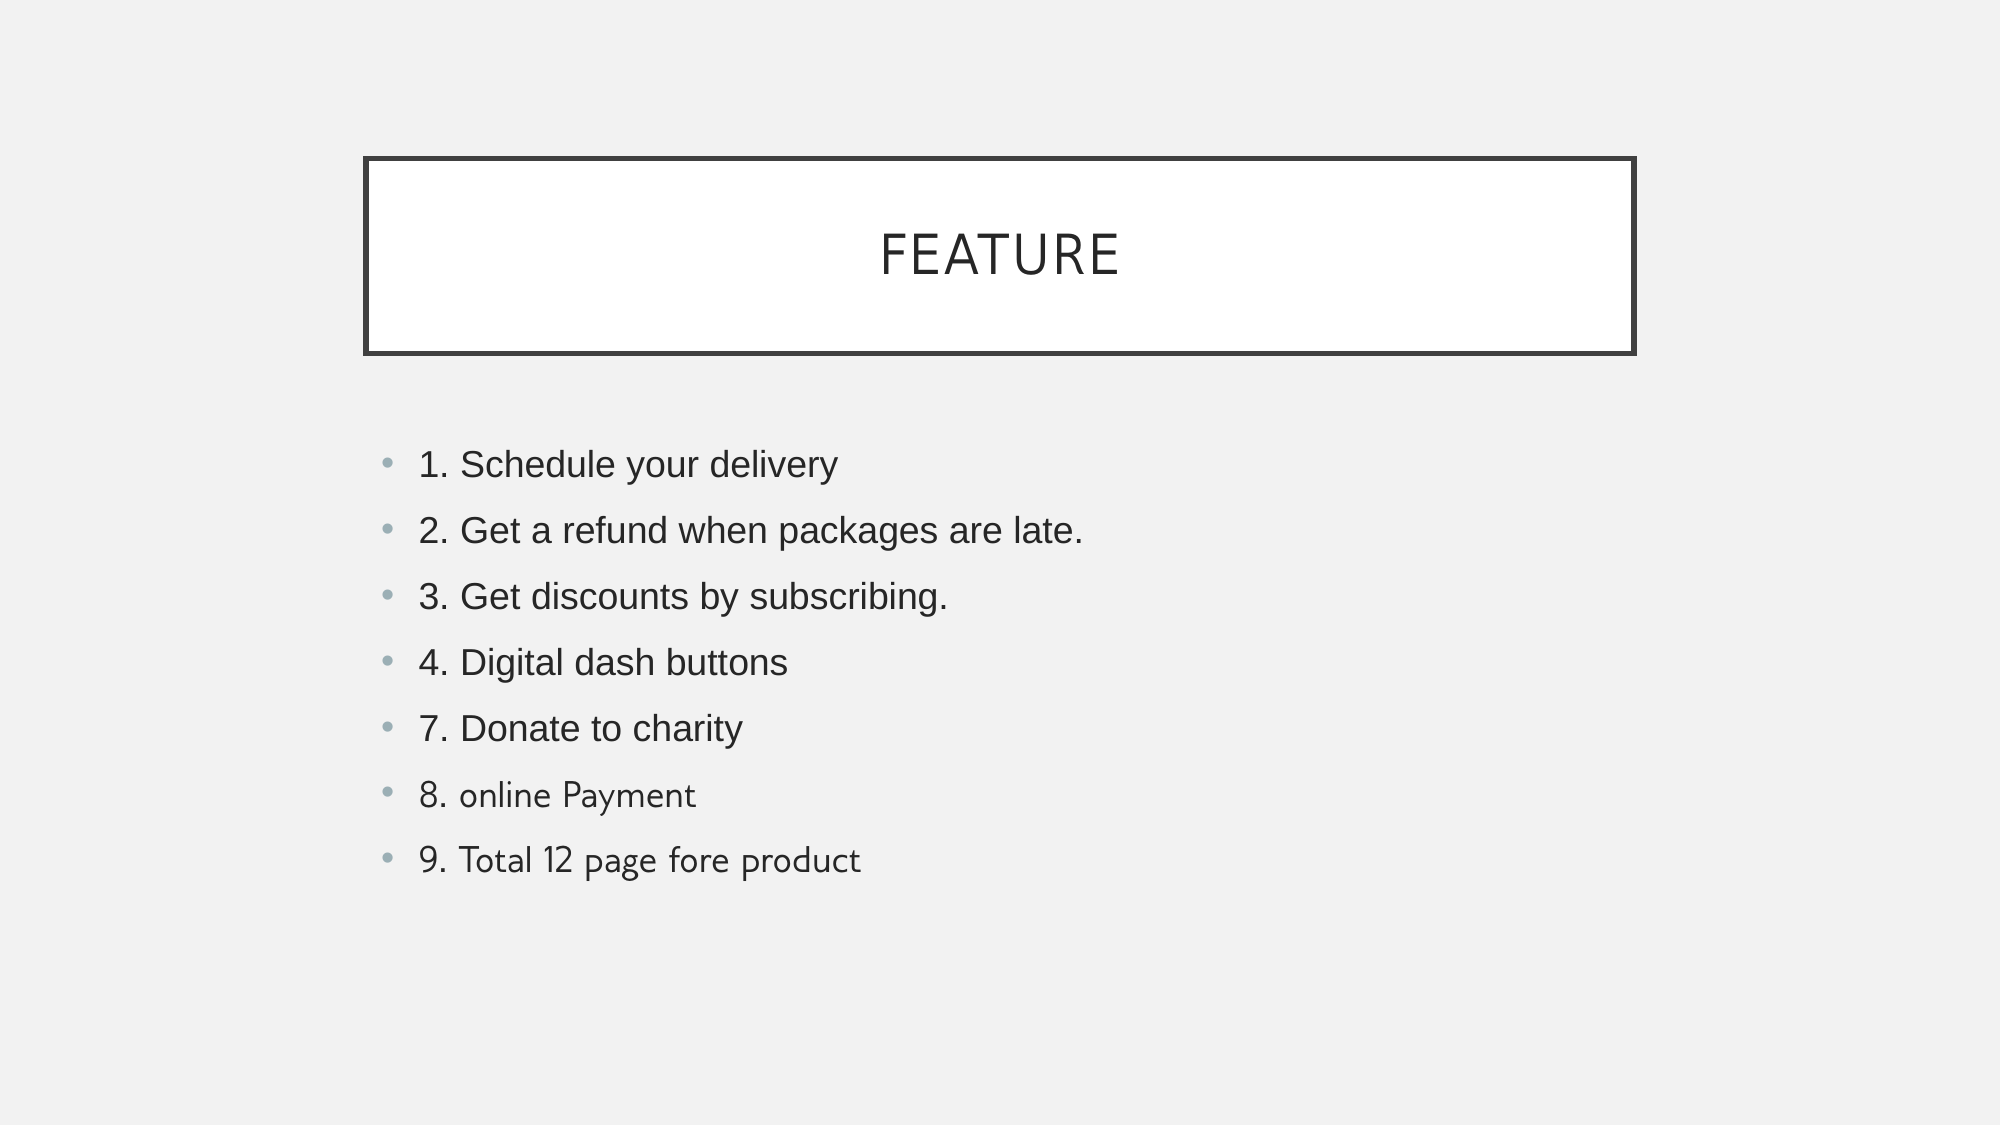

# Feature
1. Schedule your delivery
2. Get a refund when packages are late.
3. Get discounts by subscribing.
4. Digital dash buttons
7. Donate to charity
8. online Payment
9. Total 12 page fore product